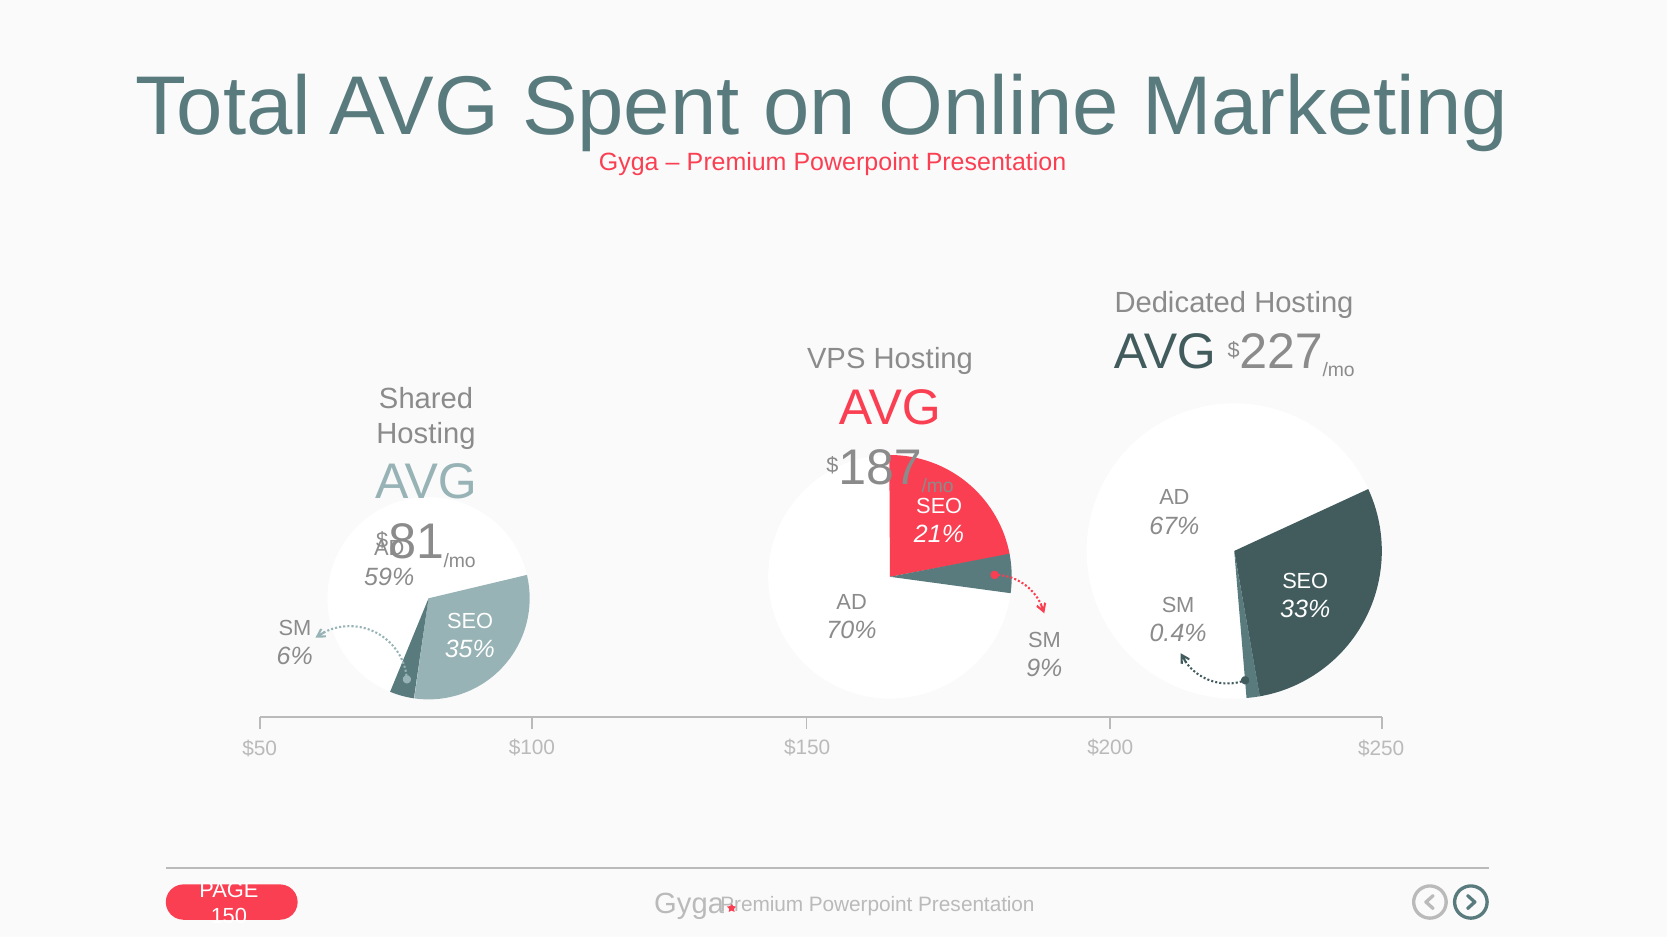

Total AVG Spent on Online Marketing
Gyga – Premium Powerpoint Presentation
Dedicated Hosting
AVG $227/mo
VPS Hosting
AVG $187/mo
Shared Hosting
AVG $81/mo

AD
67%
SEO
21%

AD
59%
SEO
33%

AD
70%

SM
0.4%
SEO
35%
SM
6%
SM
9%

$100
$150
$200
$250
$50